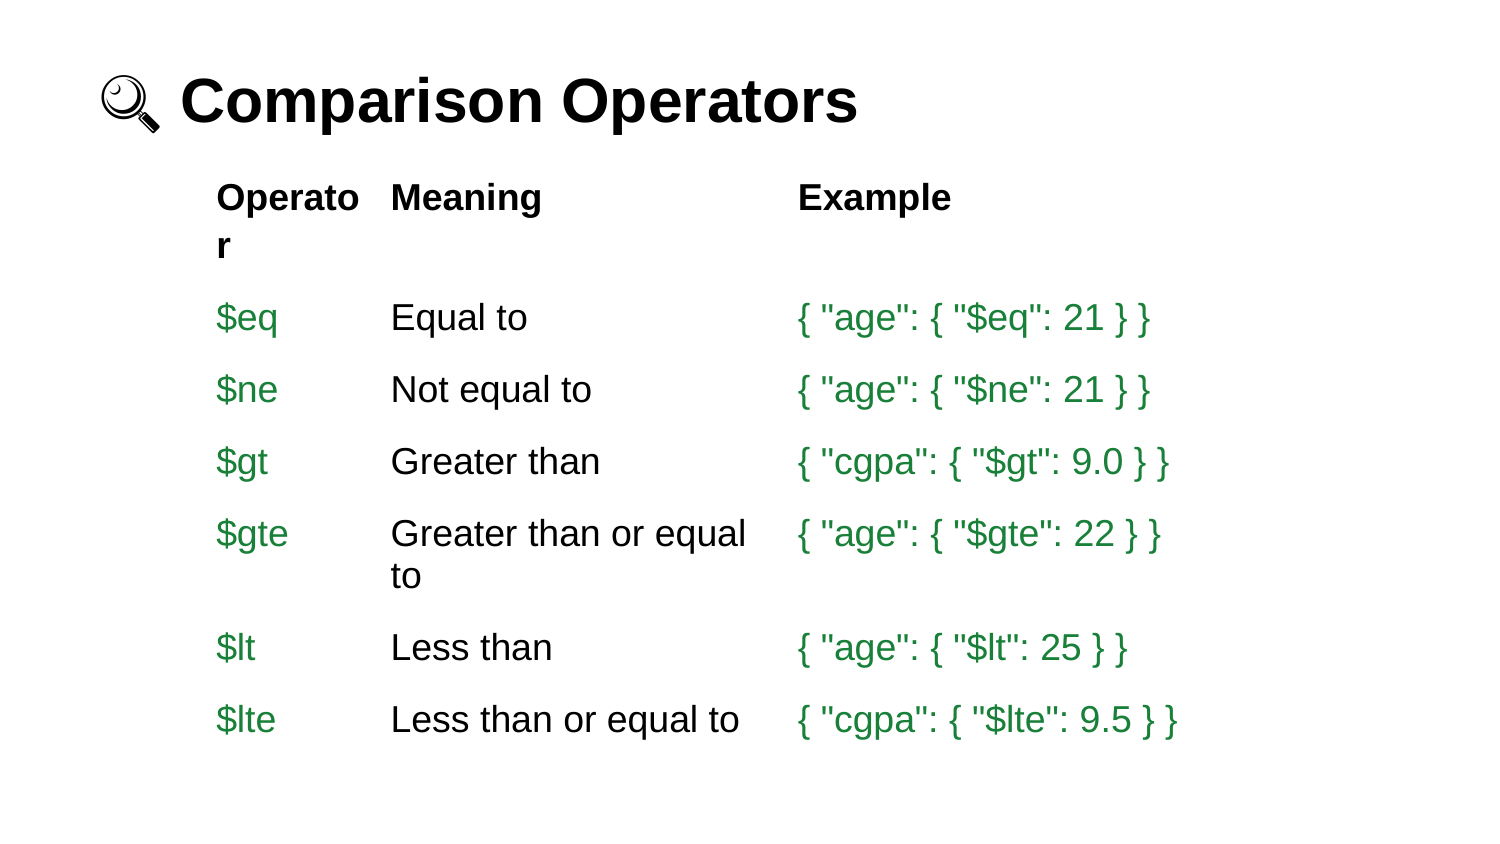

# 🔍 Comparison Operators
| Operator | Meaning | Example |
| --- | --- | --- |
| $eq | Equal to | { "age": { "$eq": 21 } } |
| $ne | Not equal to | { "age": { "$ne": 21 } } |
| $gt | Greater than | { "cgpa": { "$gt": 9.0 } } |
| $gte | Greater than or equal to | { "age": { "$gte": 22 } } |
| $lt | Less than | { "age": { "$lt": 25 } } |
| $lte | Less than or equal to | { "cgpa": { "$lte": 9.5 } } |